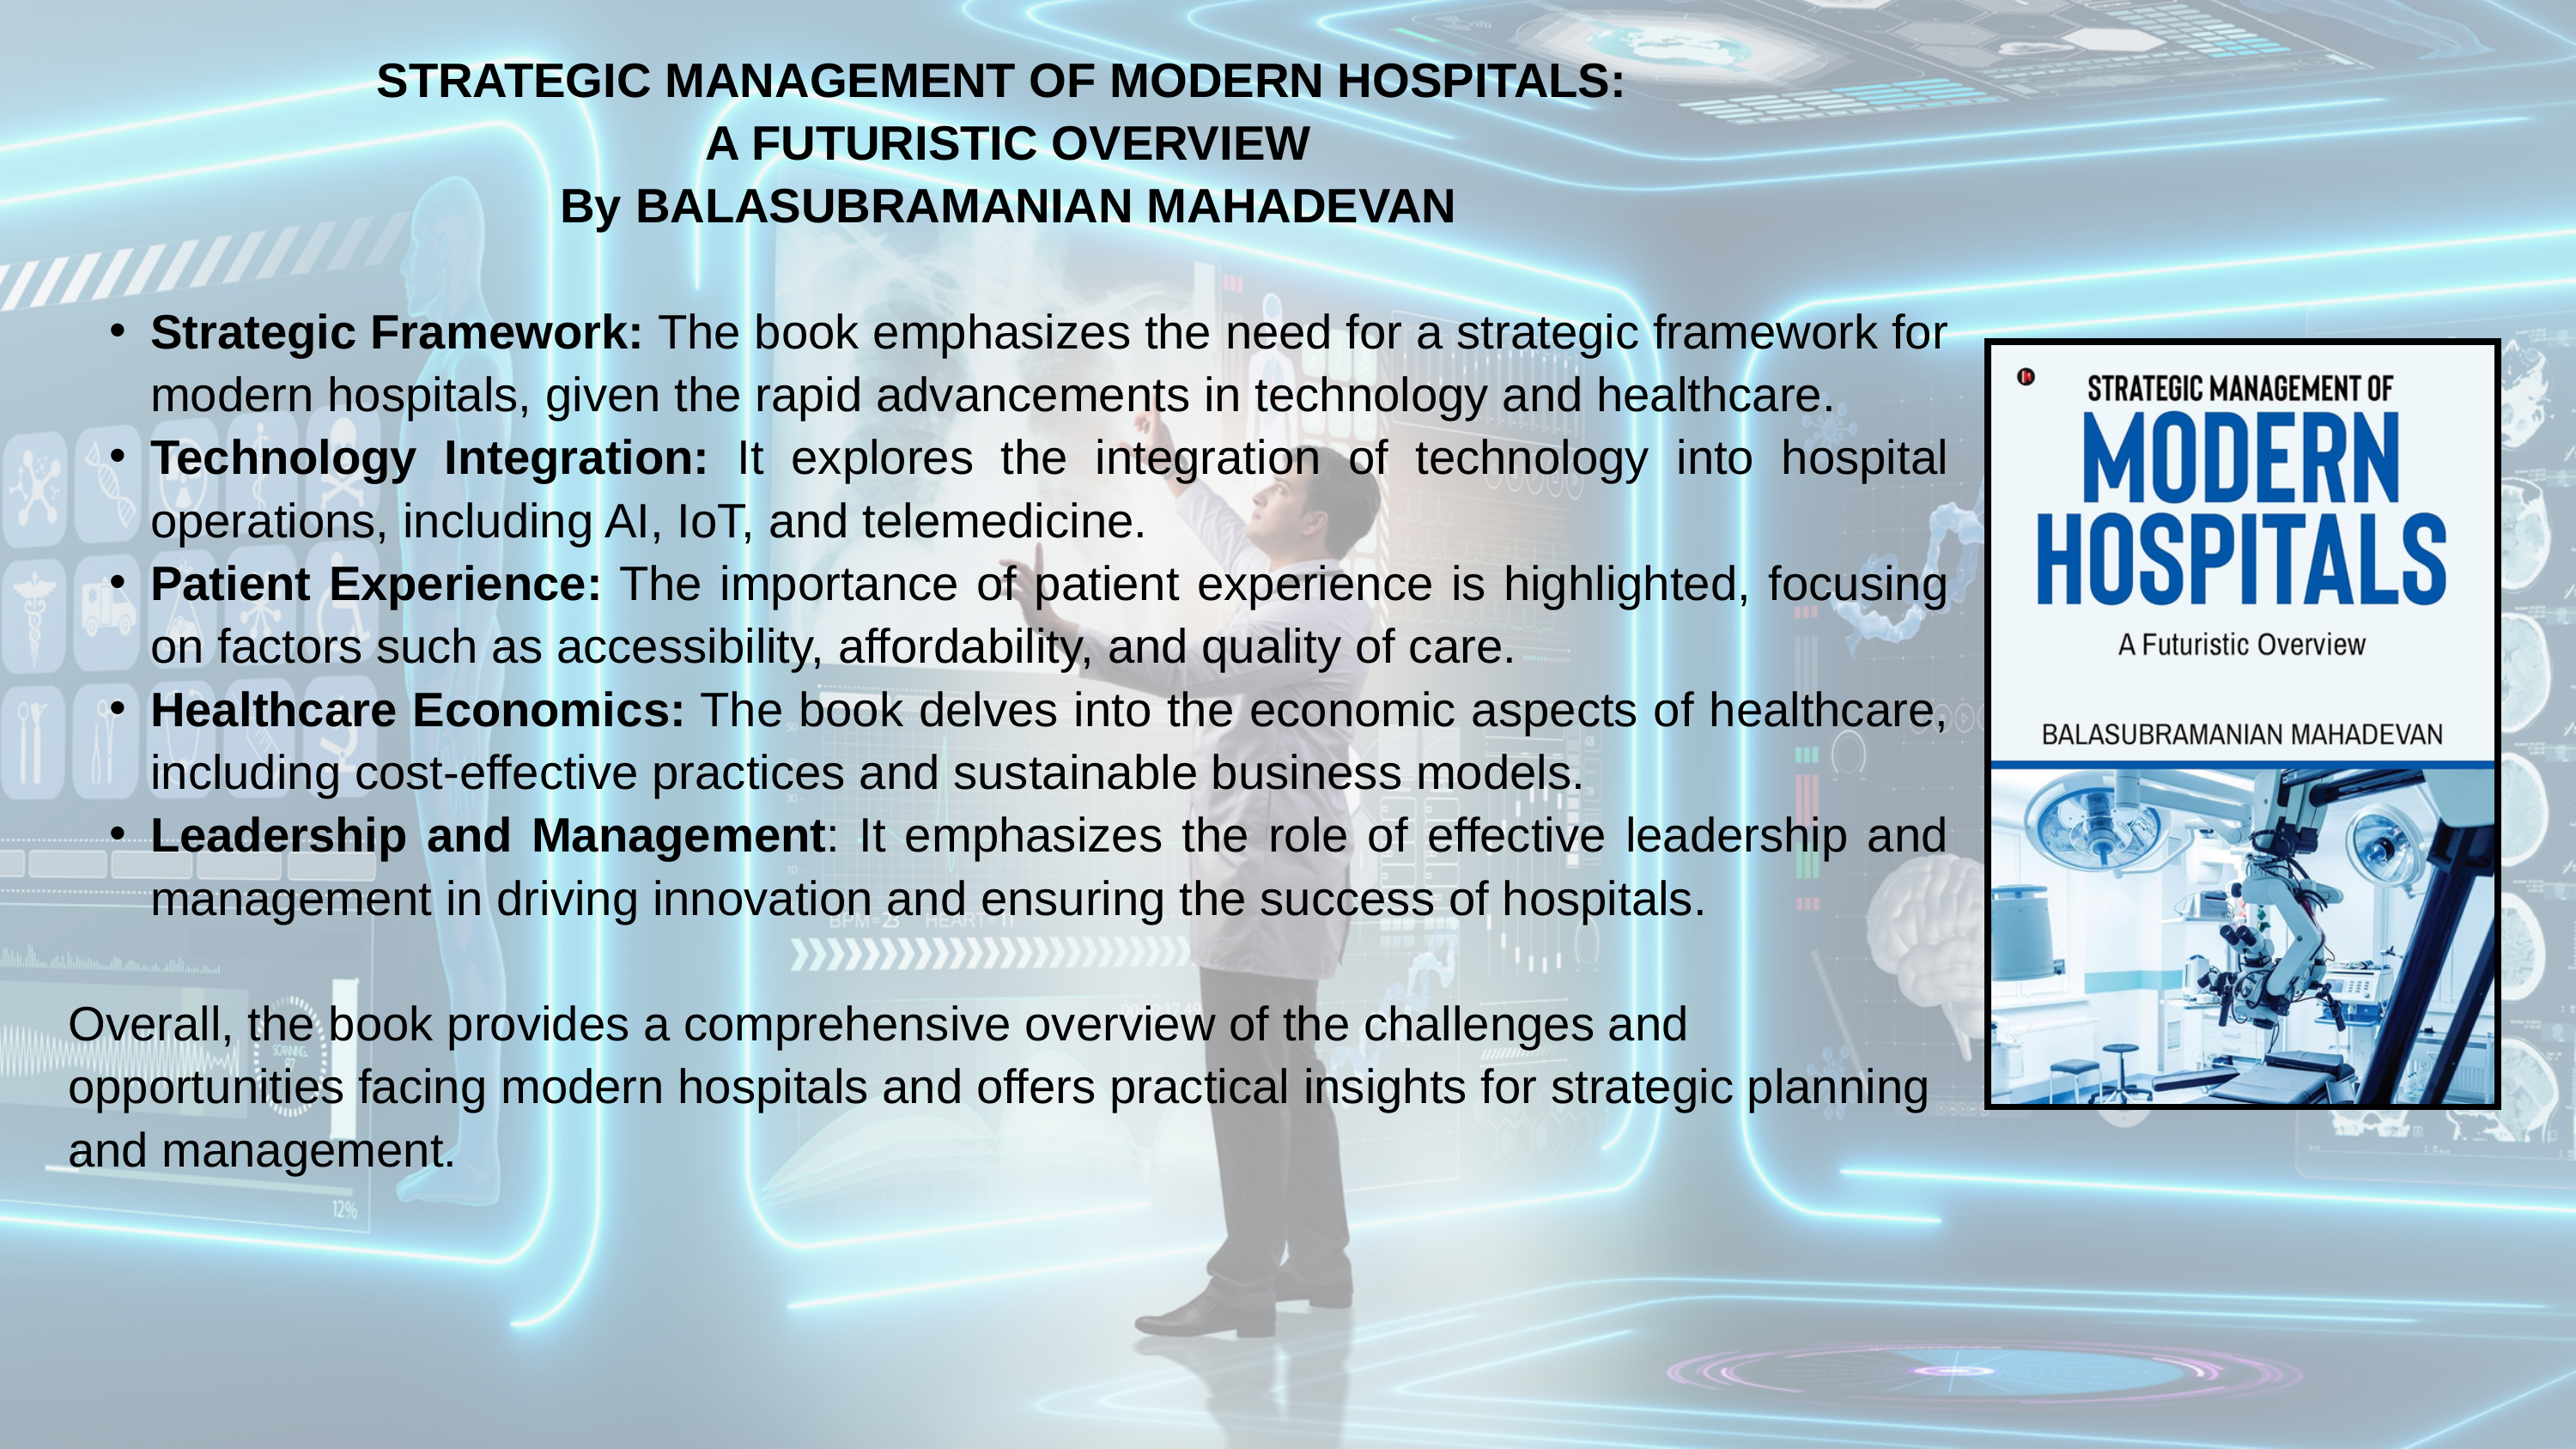

STRATEGIC MANAGEMENT OF MODERN HOSPITALS:
A FUTURISTIC OVERVIEW
By BALASUBRAMANIAN MAHADEVAN

Strategic Framework: The book emphasizes the need for a strategic framework for modern hospitals, given the rapid advancements in technology and healthcare.
Technology Integration: It explores the integration of technology into hospital operations, including AI, IoT, and telemedicine.
Patient Experience: The importance of patient experience is highlighted, focusing on factors such as accessibility, affordability, and quality of care.
Healthcare Economics: The book delves into the economic aspects of healthcare, including cost-effective practices and sustainable business models.
Leadership and Management: It emphasizes the role of effective leadership and management in driving innovation and ensuring the success of hospitals.

Overall, the book provides a comprehensive overview of the challenges and opportunities facing modern hospitals and offers practical insights for strategic planning and management.